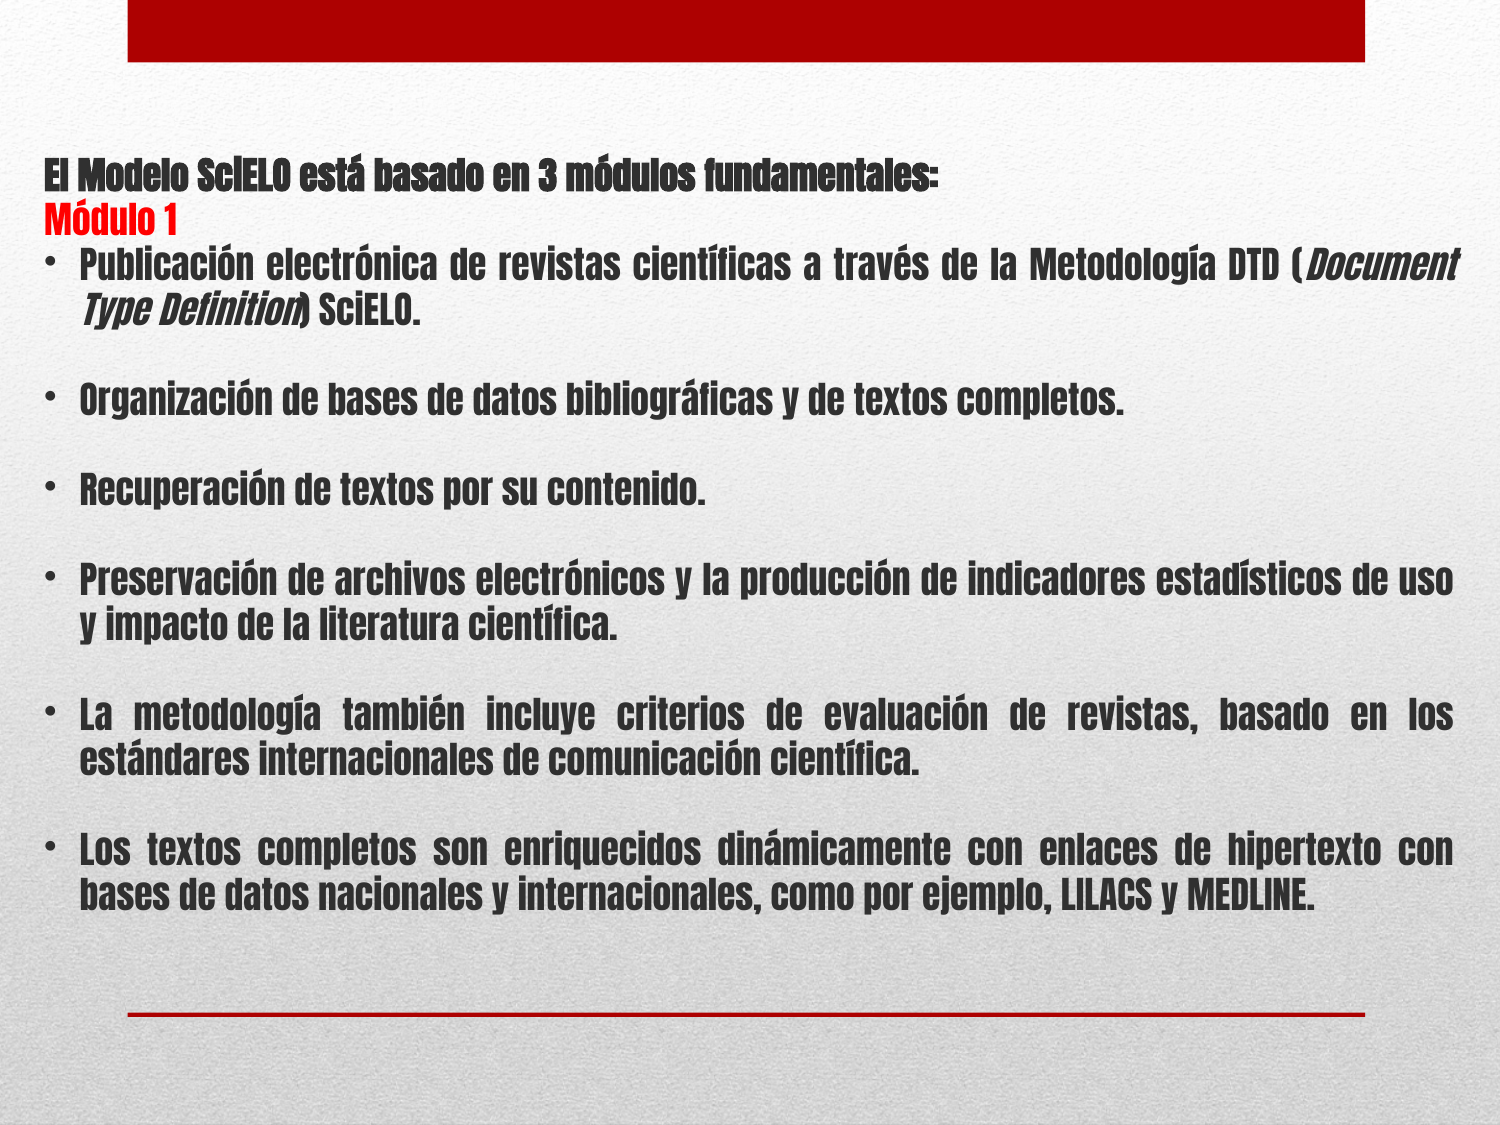

El Modelo SciELO está basado en 3 módulos fundamentales:
Módulo 1
Publicación electrónica de revistas científicas a través de la Metodología DTD (Document Type Definition) SciELO.

Organización de bases de datos bibliográficas y de textos completos.

Recuperación de textos por su contenido.

Preservación de archivos electrónicos y la producción de indicadores estadísticos de uso y impacto de la literatura científica.

La metodología también incluye criterios de evaluación de revistas, basado en los estándares internacionales de comunicación científica.

Los textos completos son enriquecidos dinámicamente con enlaces de hipertexto con bases de datos nacionales y internacionales, como por ejemplo, LILACS y MEDLINE.